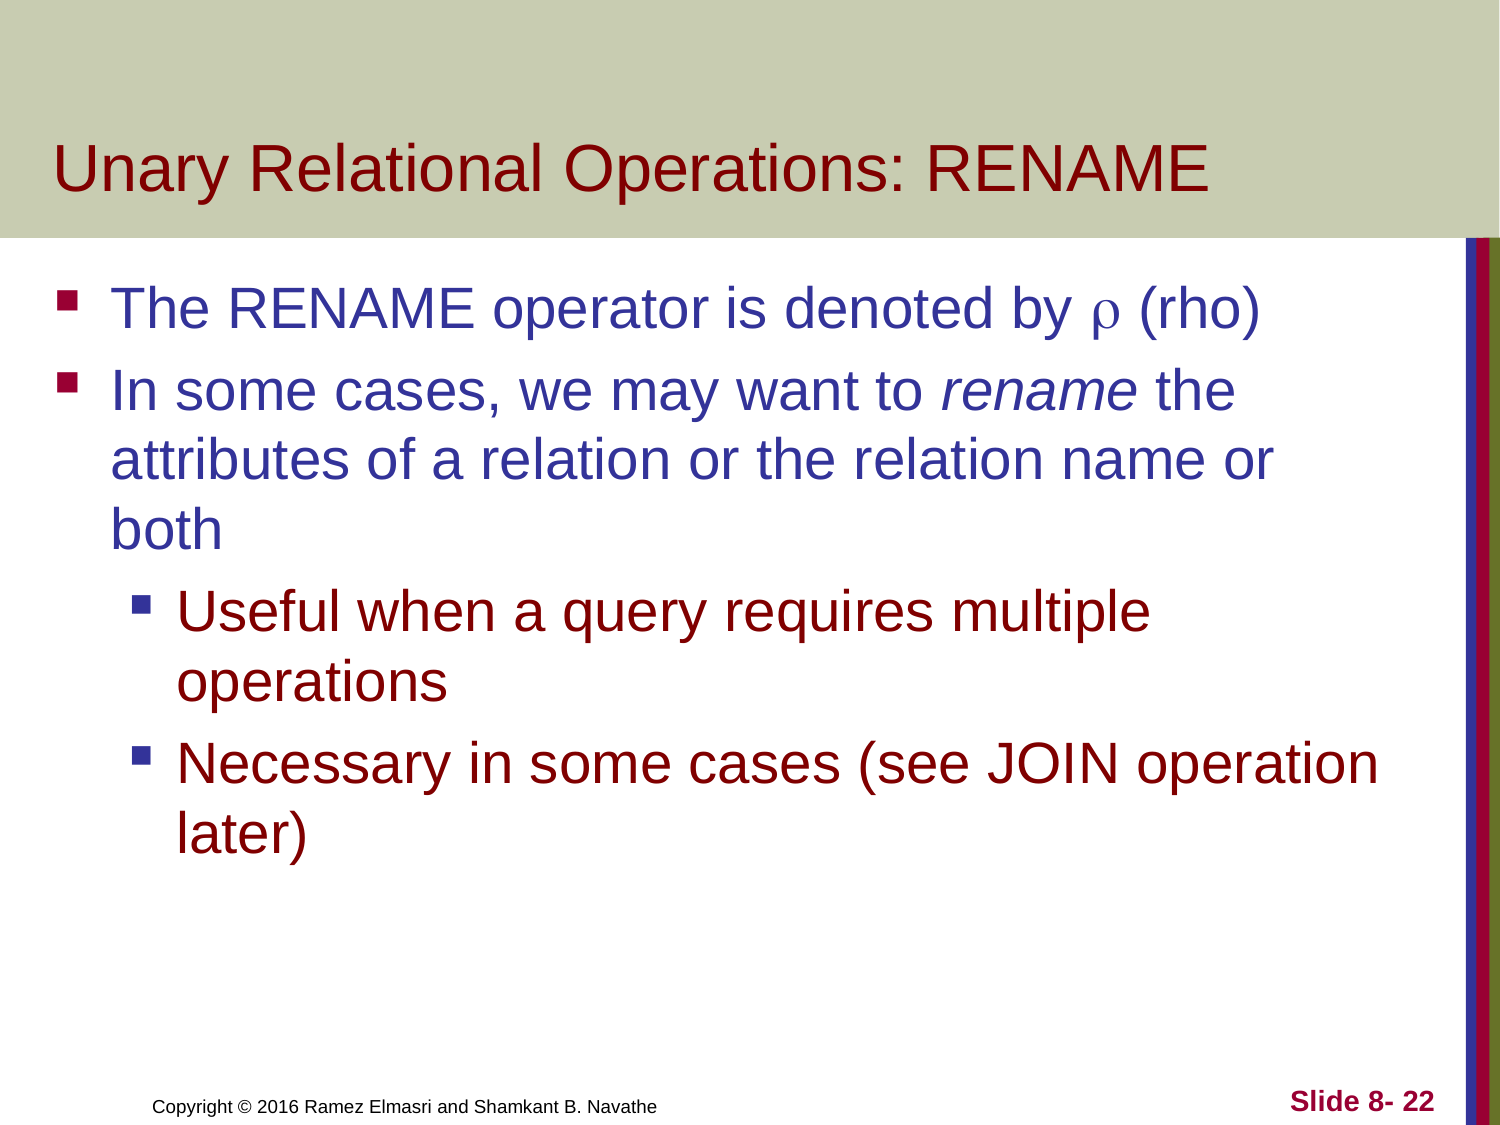

# Unary Relational Operations: RENAME
The RENAME operator is denoted by ρ (rho)
In some cases, we may want to rename the attributes of a relation or the relation name or both
Useful when a query requires multiple operations
Necessary in some cases (see JOIN operation later)

Slide 8- 22